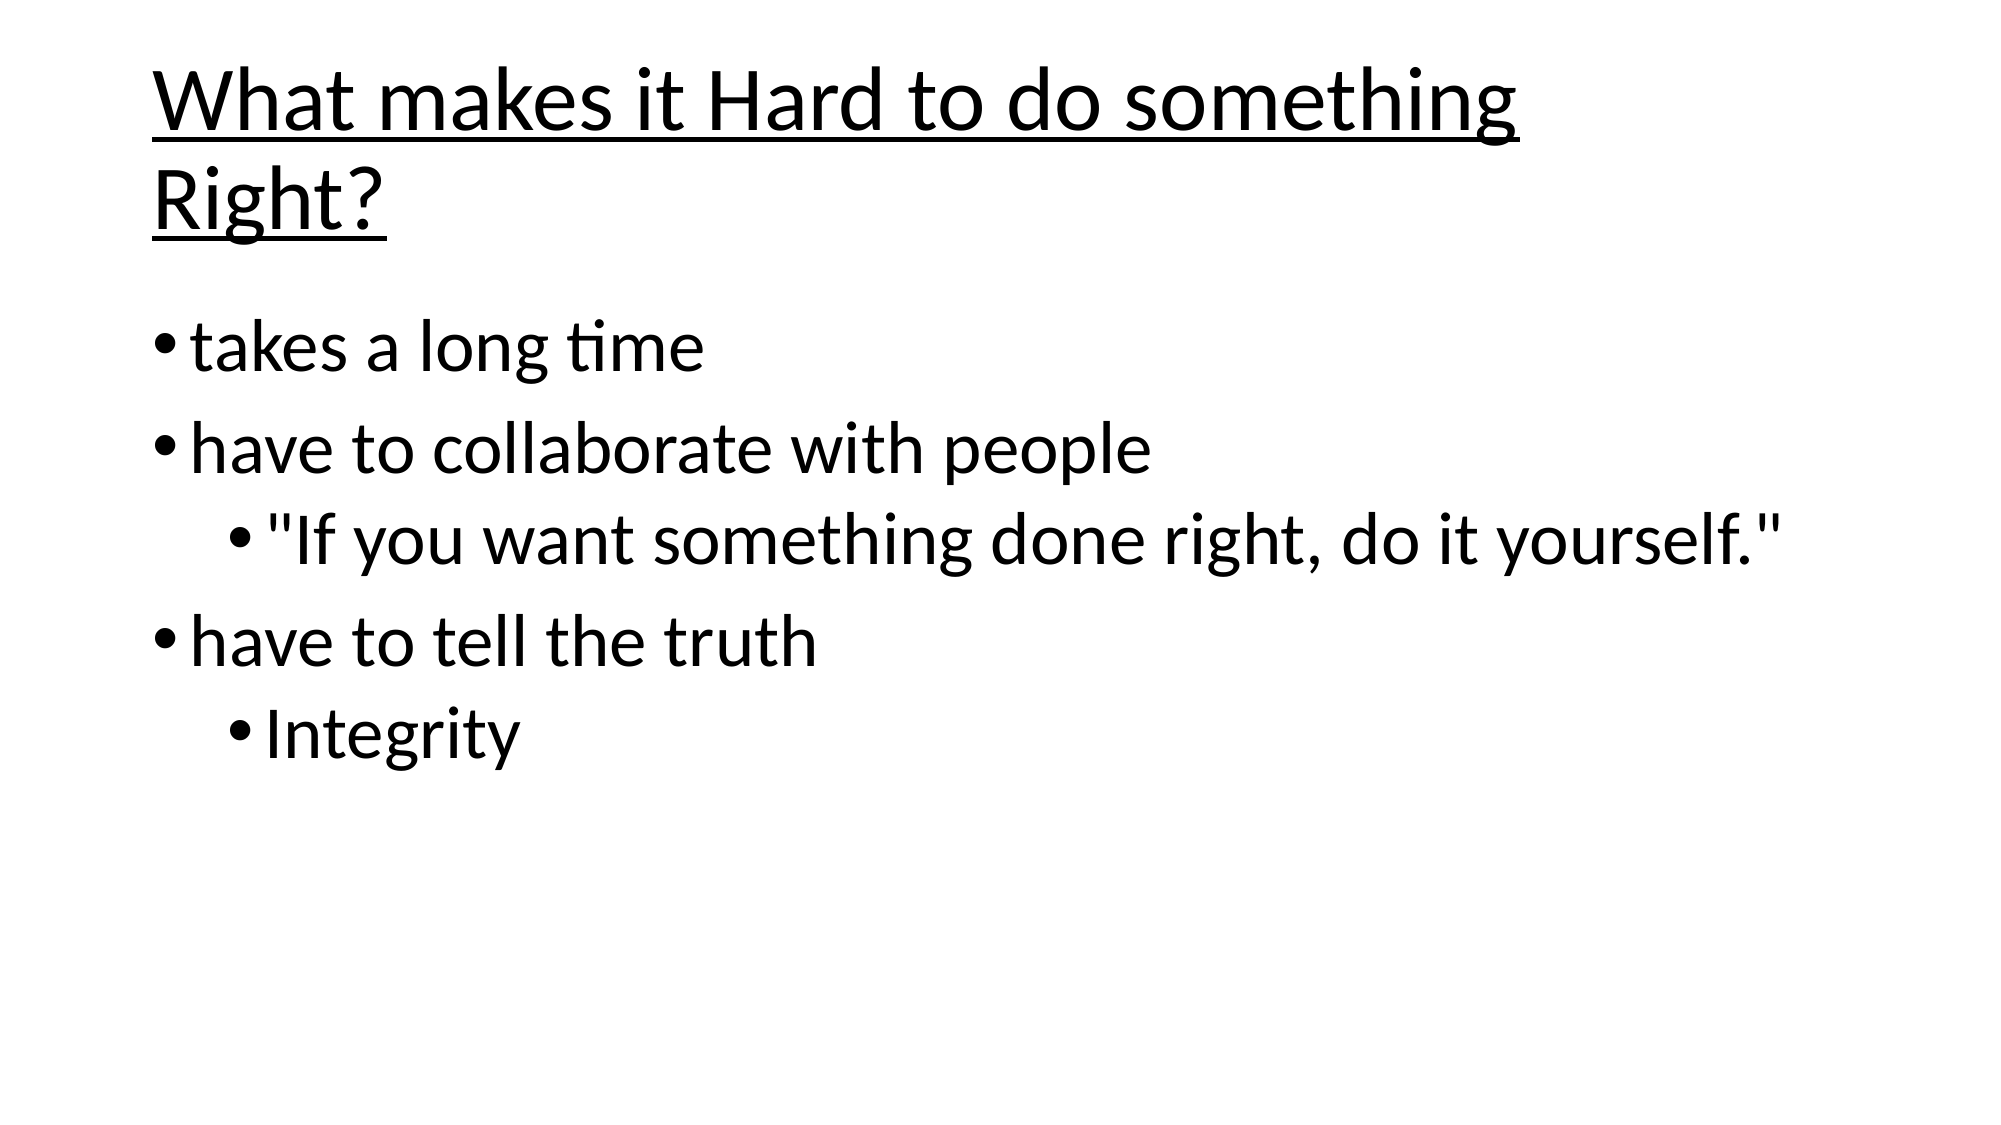

# What makes it Hard to do something Right?
takes a long time
have to collaborate with people
"If you want something done right, do it yourself."
have to tell the truth
Integrity